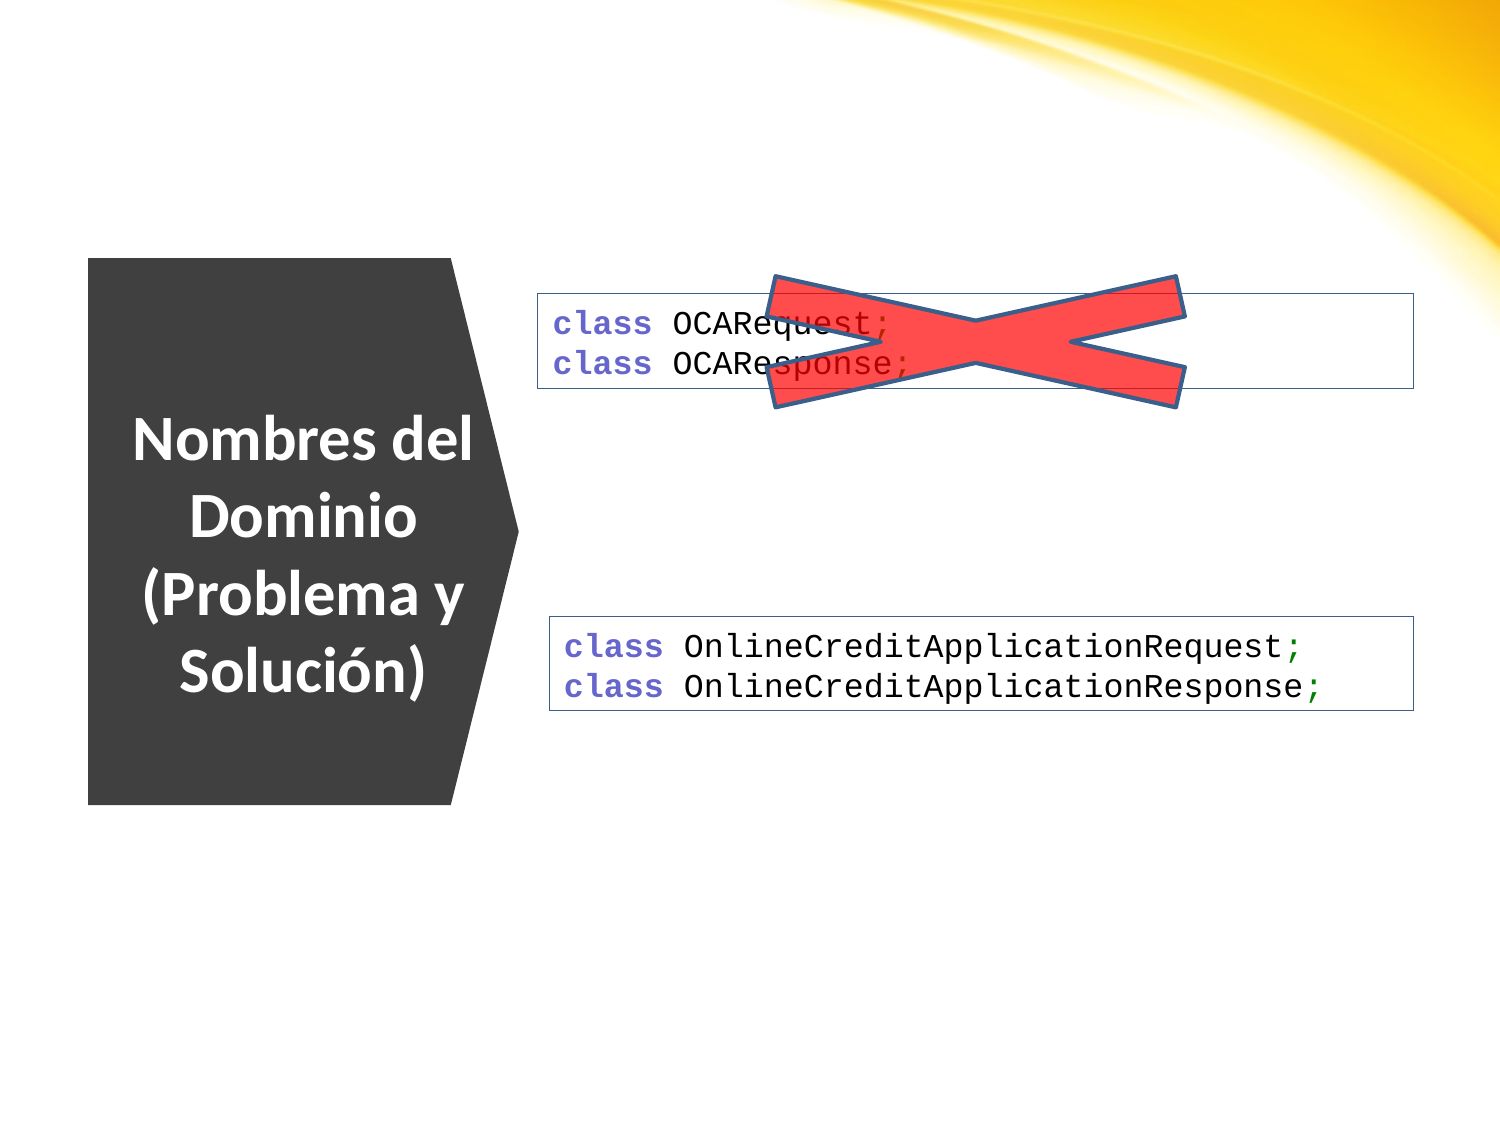

class OCARequest;
class OCAResponse;

# Nombres del Dominio (Problema y Solución)
class OnlineCreditApplicationRequest;
class OnlineCreditApplicationResponse;